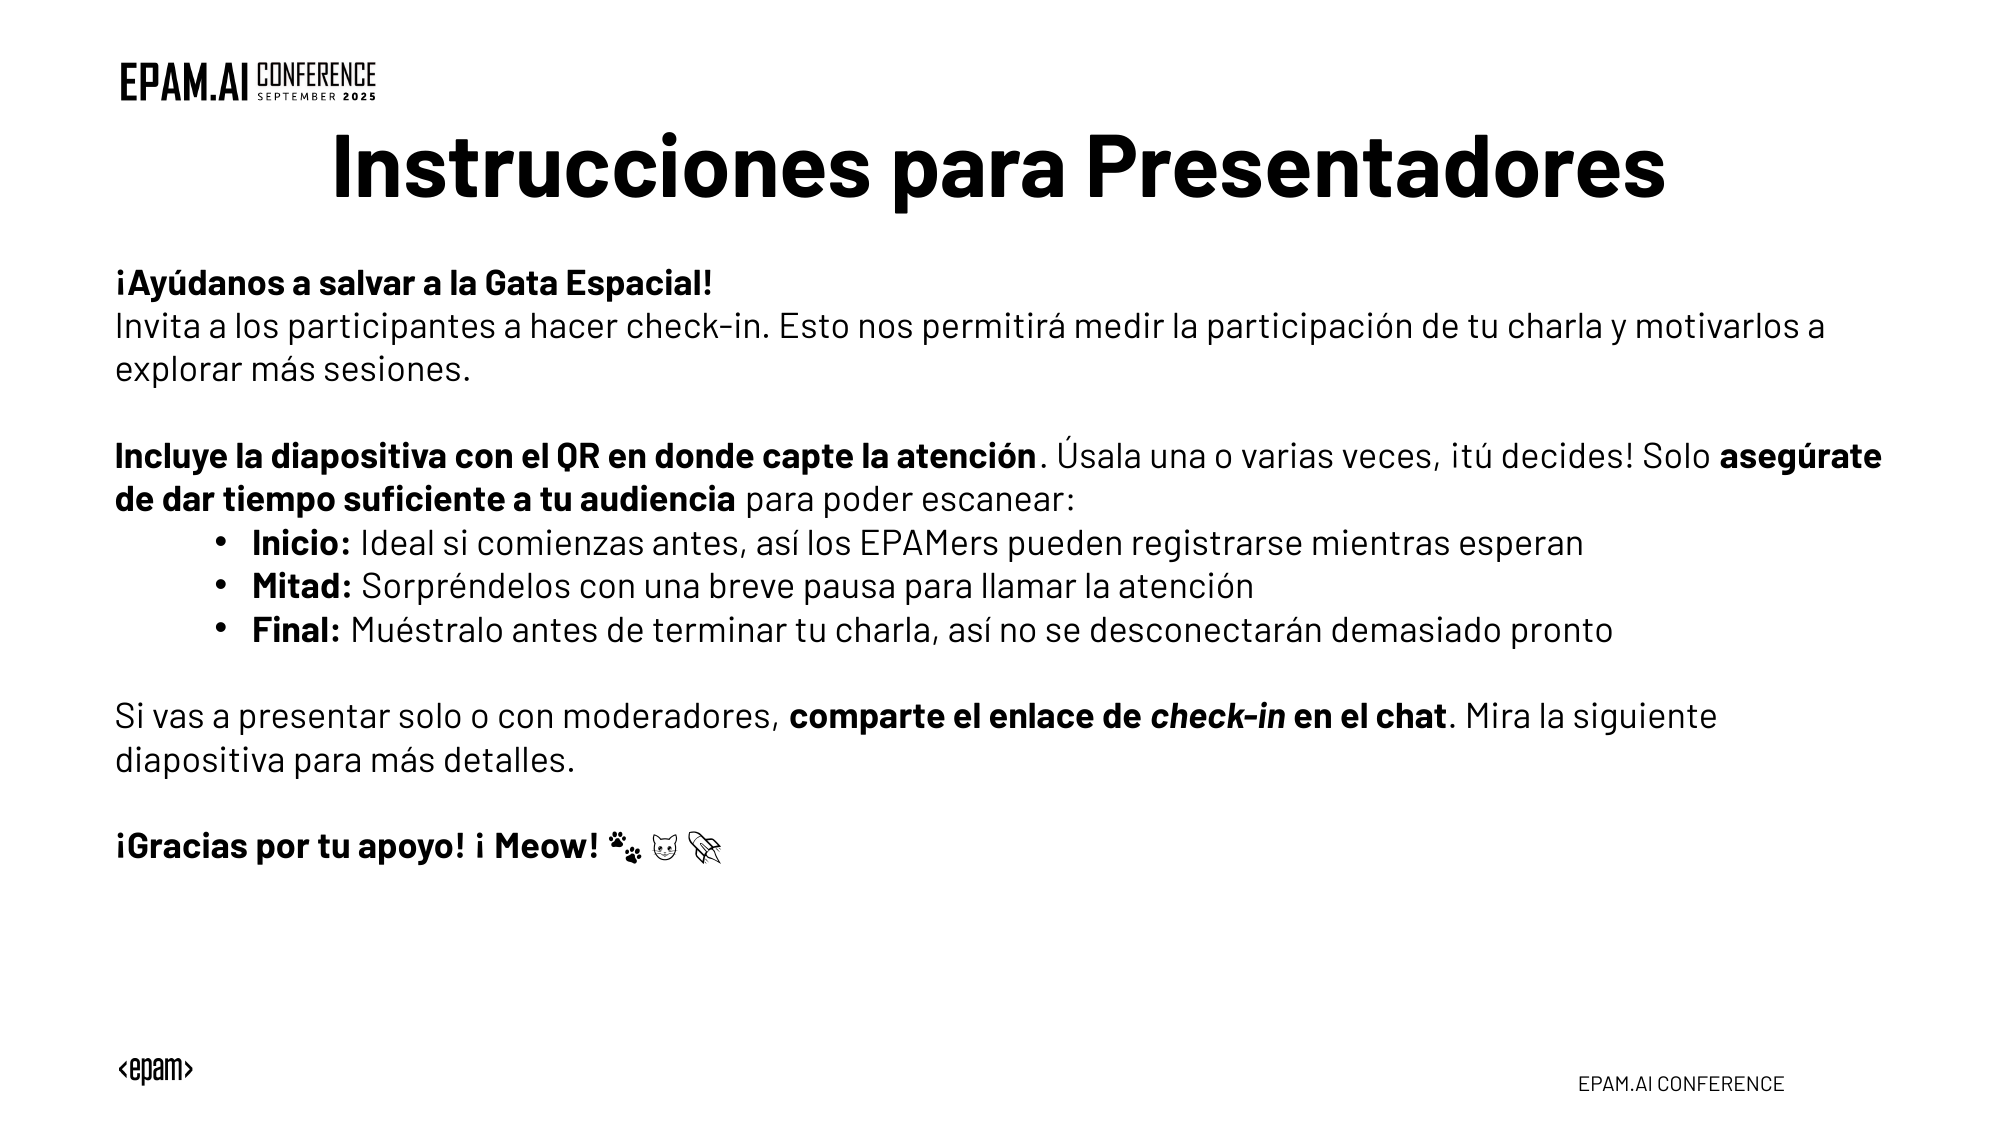

Instrucciones para Presentadores
¡Ayúdanos a salvar a la Gata Espacial!
Invita a los participantes a hacer check-in. Esto nos permitirá medir la participación de tu charla y motivarlos a explorar más sesiones.

Incluye la diapositiva con el QR en donde capte la atención. Úsala una o varias veces, ¡tú decides! Solo asegúrate de dar tiempo suficiente a tu audiencia para poder escanear:
Inicio: Ideal si comienzas antes, así los EPAMers pueden registrarse mientras esperan
Mitad: Sorpréndelos con una breve pausa para llamar la atención
Final: Muéstralo antes de terminar tu charla, así no se desconectarán demasiado pronto

Si vas a presentar solo o con moderadores, comparte el enlace de check-in en el chat. Mira la siguiente diapositiva para más detalles.

¡Gracias por tu apoyo! ¡ Meow! 🐾 🐱 🚀